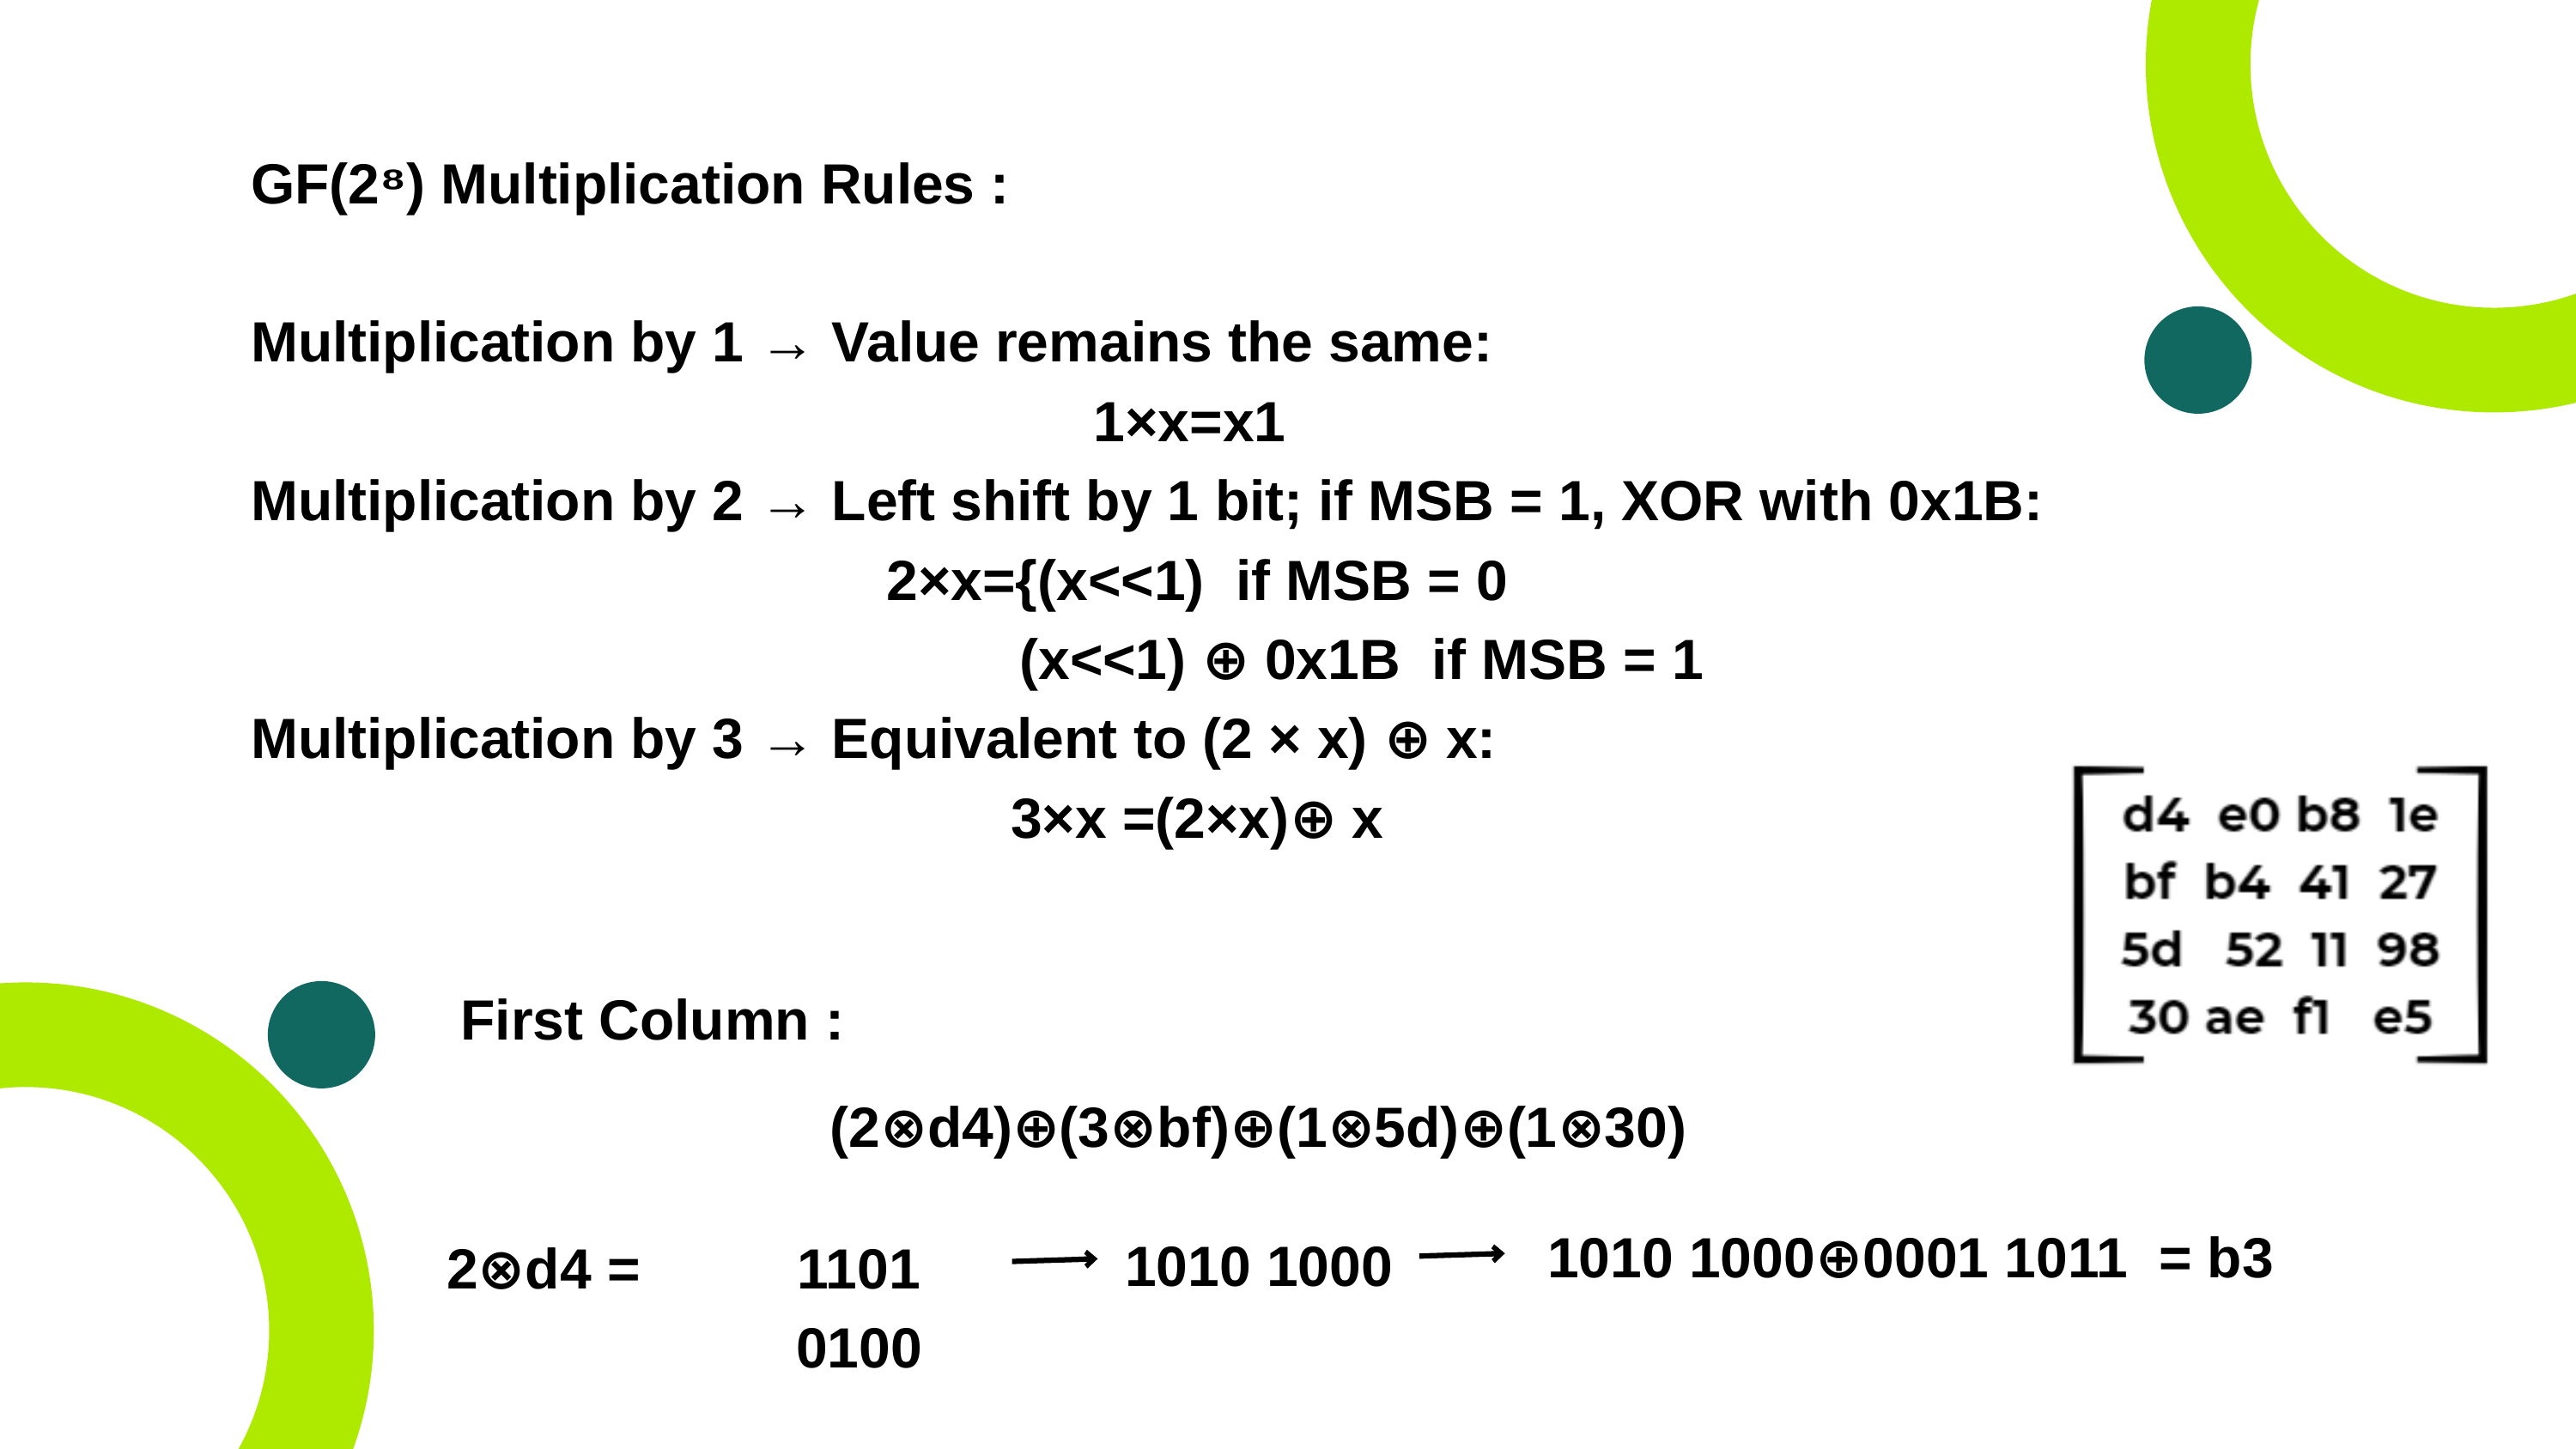

GF(2⁸) Multiplication Rules :

Multiplication by 1 → Value remains the same:
1×x=x1
Multiplication by 2 → Left shift by 1 bit; if MSB = 1, XOR with 0x1B:
2×x={(x<<1)  if MSB = 0
                     (x<<1) ⊕ 0x1B  if MSB = 1
Multiplication by 3 → Equivalent to (2 × x) ⊕ x:
3×x =(2×x)⊕ x

First Column :

(2⊗d4)⊕(3⊗bf)⊕(1⊗5d)⊕(1⊗30)
1010 1000​⊕0001 1011  = b3​
1010 1000
2⊗d4 =

1101 0100